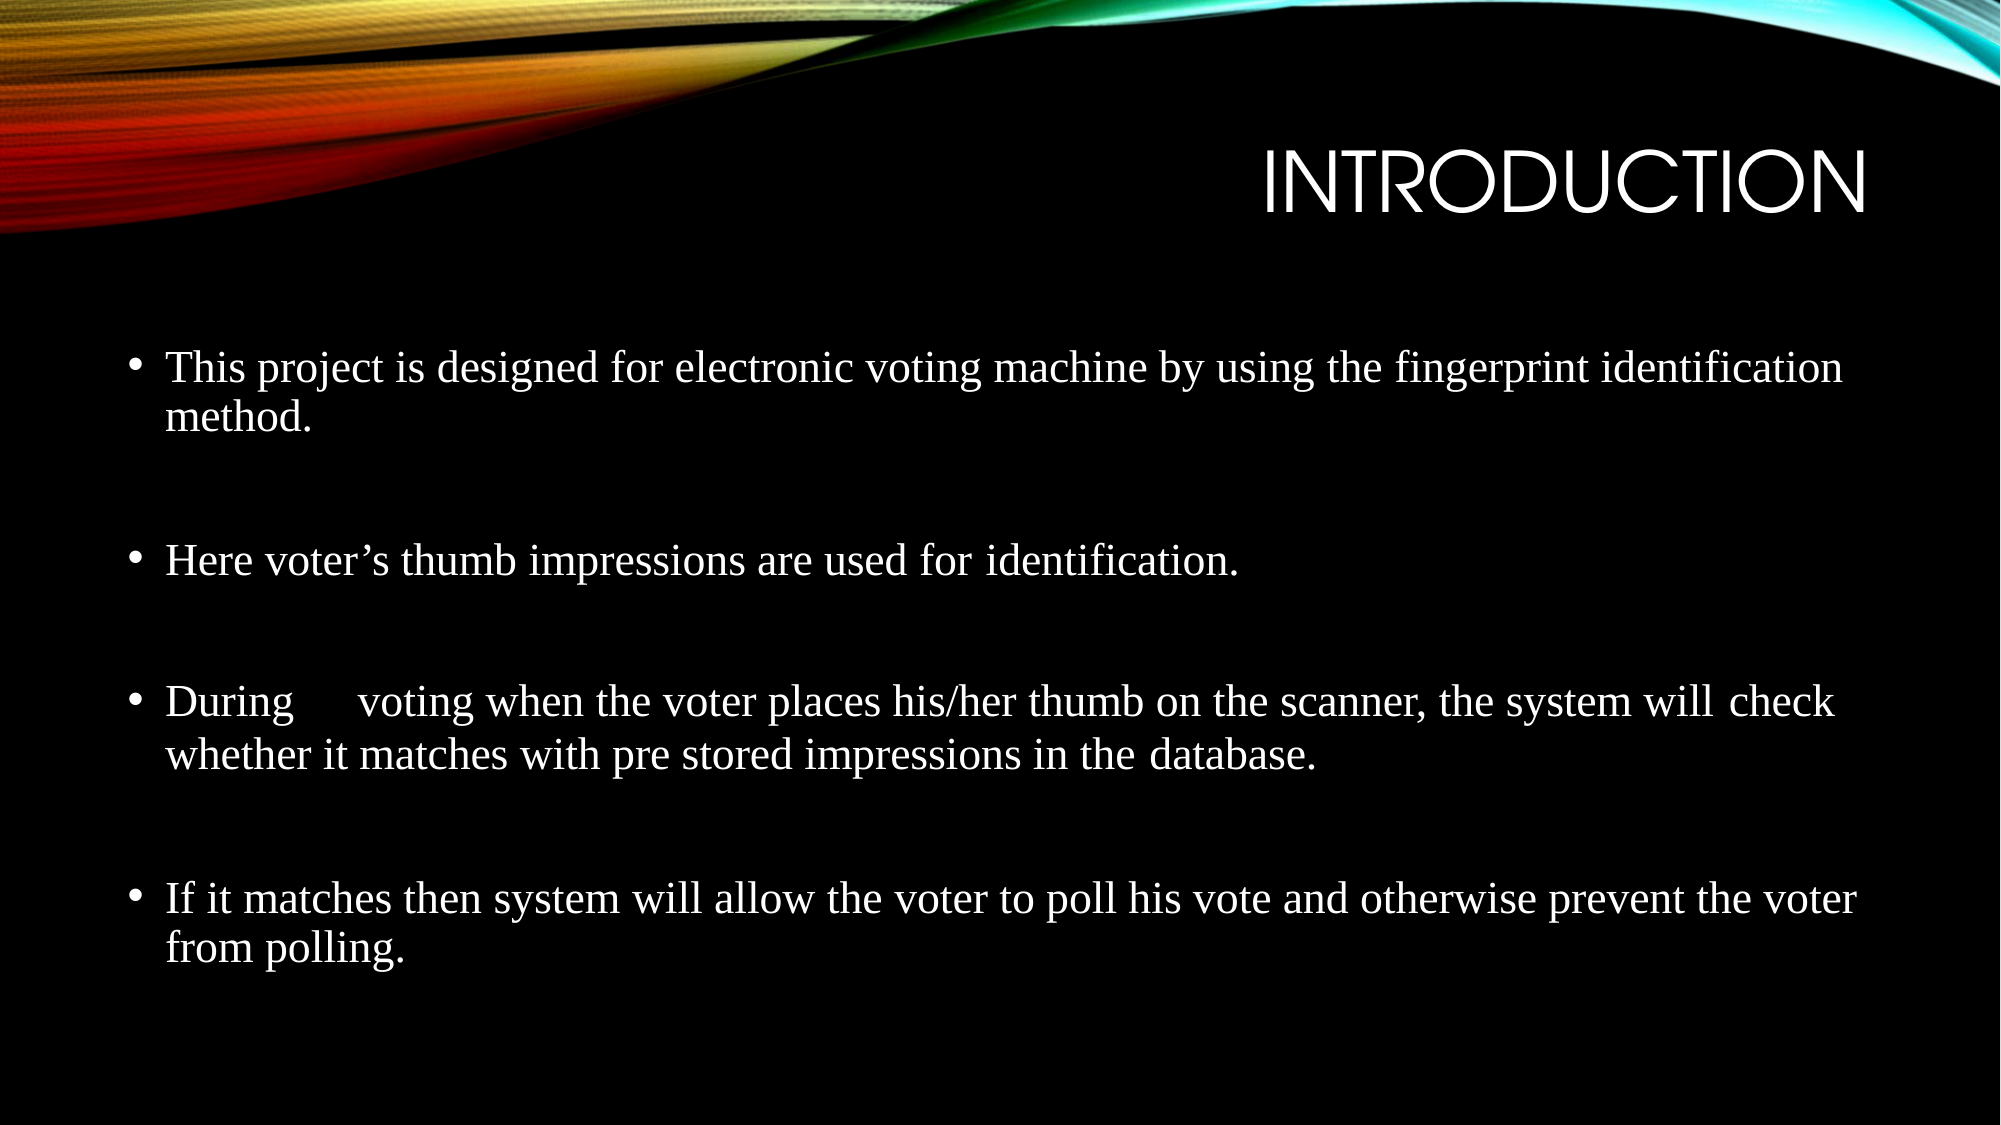

# INTRODUCTION
This project is designed for electronic voting machine by using the fingerprint identification  method.

Here voter’s thumb impressions are used for identification.

During	voting when the voter places his/her thumb on the scanner, the system will check
whether it matches with pre stored impressions in the database.

If it matches then system will allow the voter to poll his vote and otherwise prevent the voter  from polling.